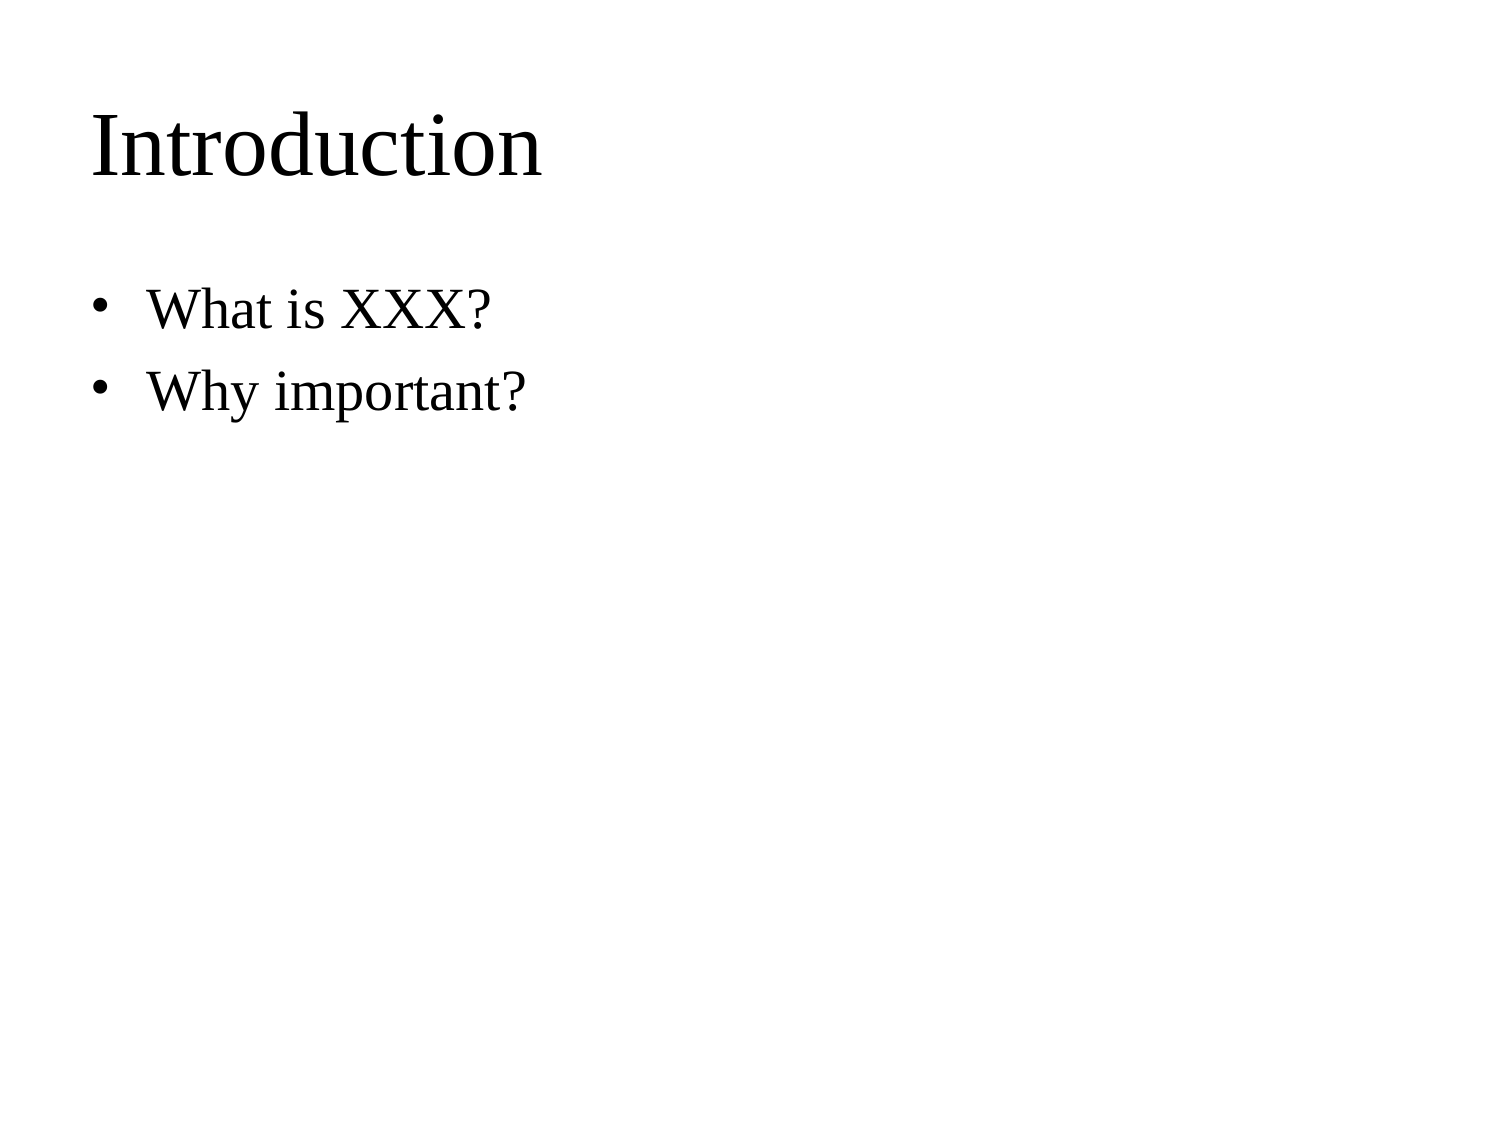

# Introduction
What is XXX?
Why important?